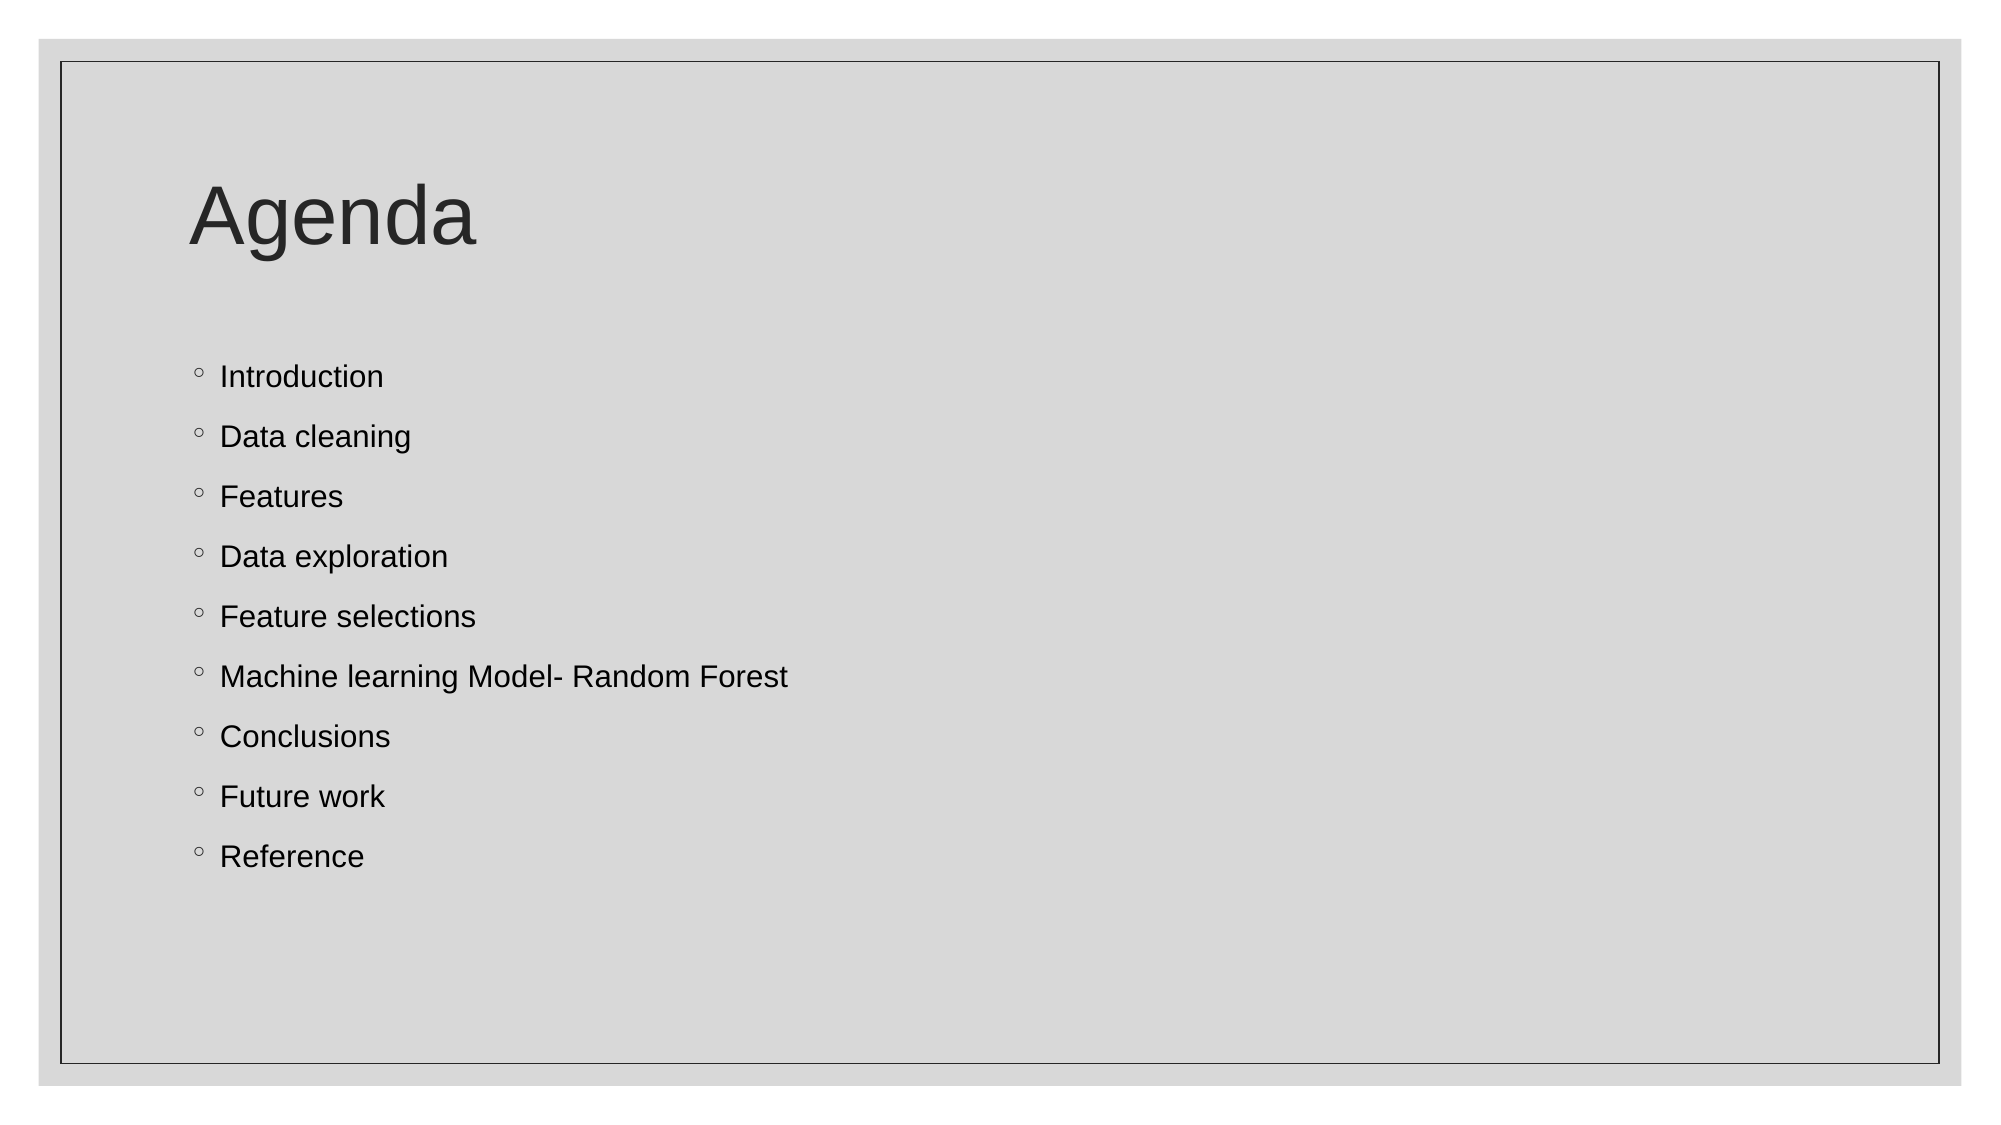

# Agenda
Introduction
Data cleaning
Features
Data exploration
Feature selections
Machine learning Model- Random Forest
Conclusions
Future work
Reference